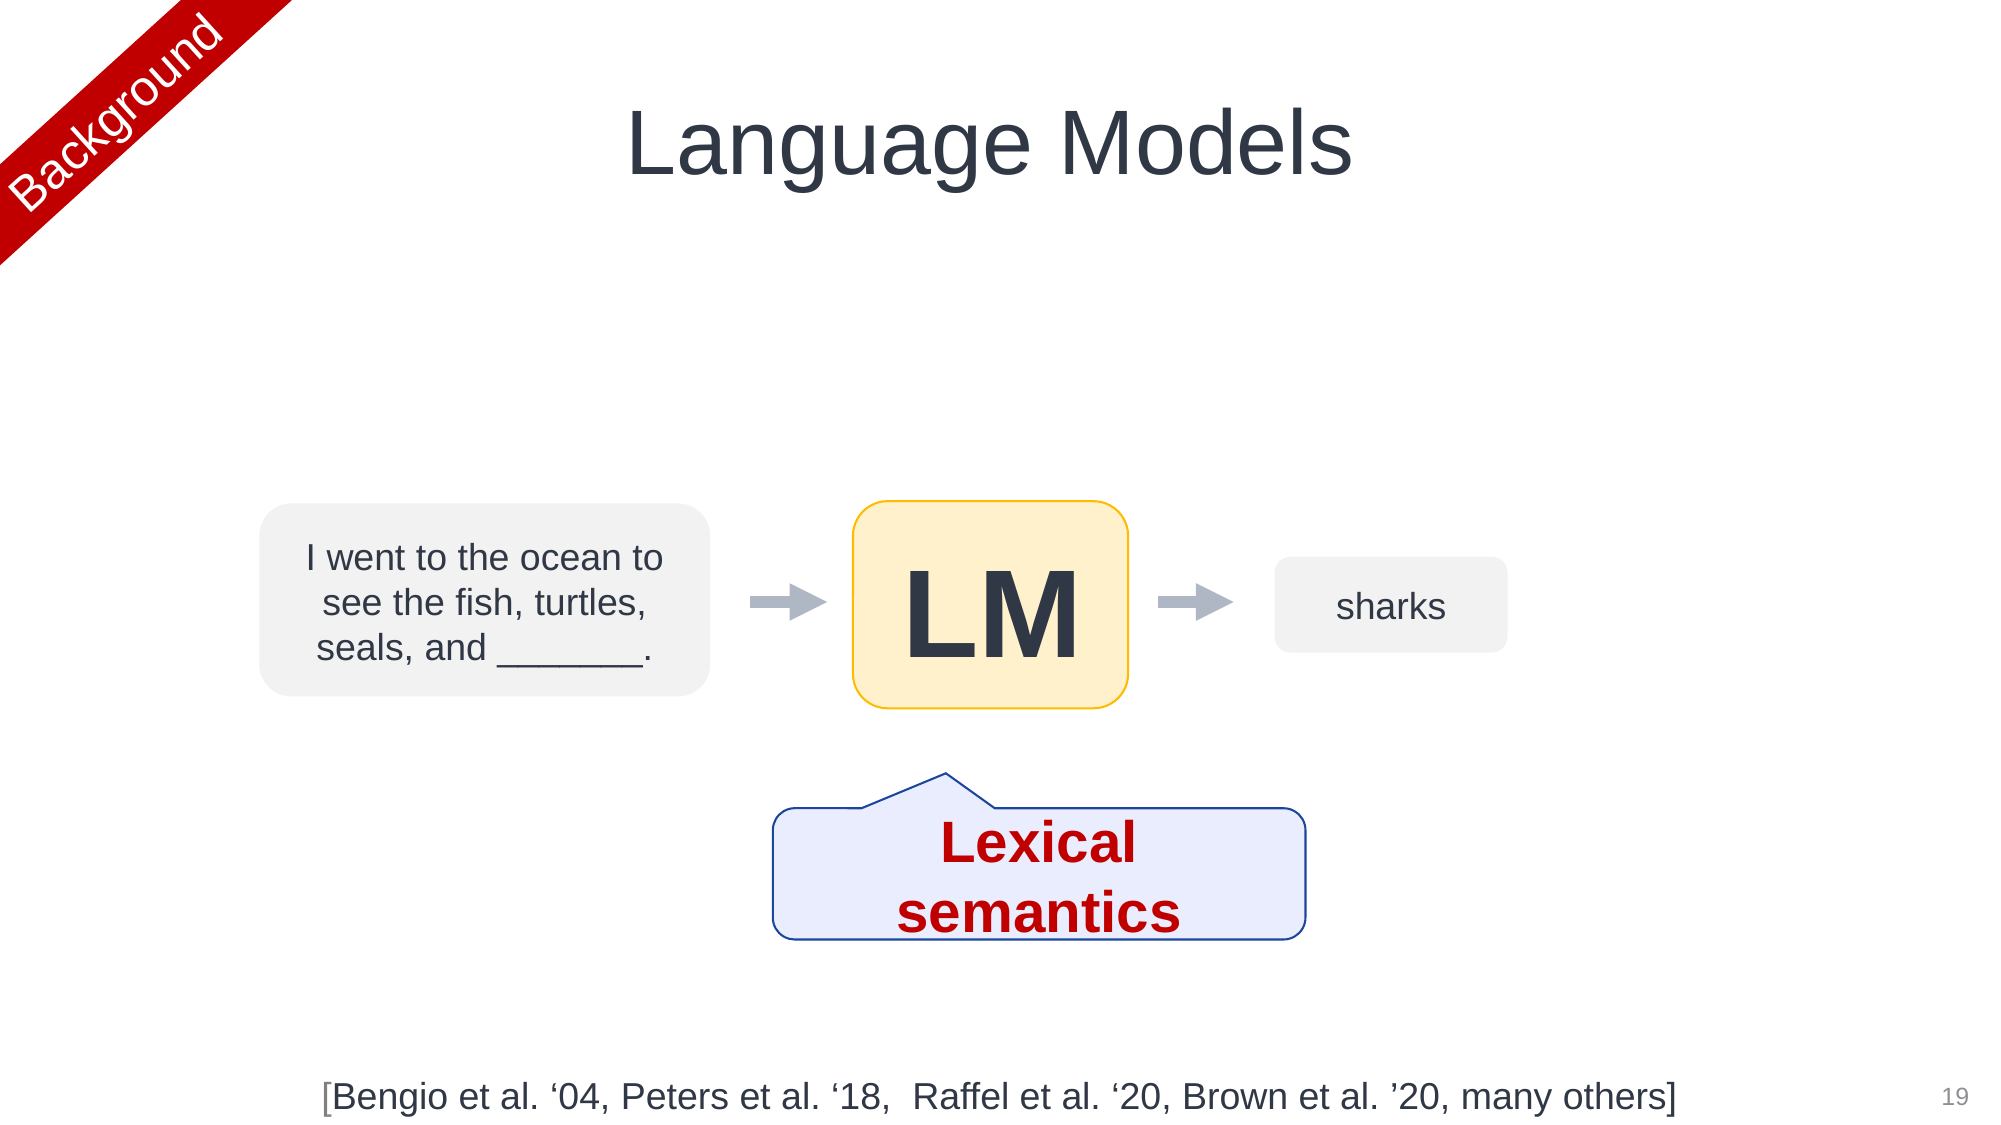

# Language Models
Background

I went to the ocean to see the fish, turtles, seals, and _______.
LM
sharks
Lexical semantics
[Bengio et al. ‘04, Peters et al. ‘18,  Raffel et al. ‘20, Brown et al. ’20, many others]
19